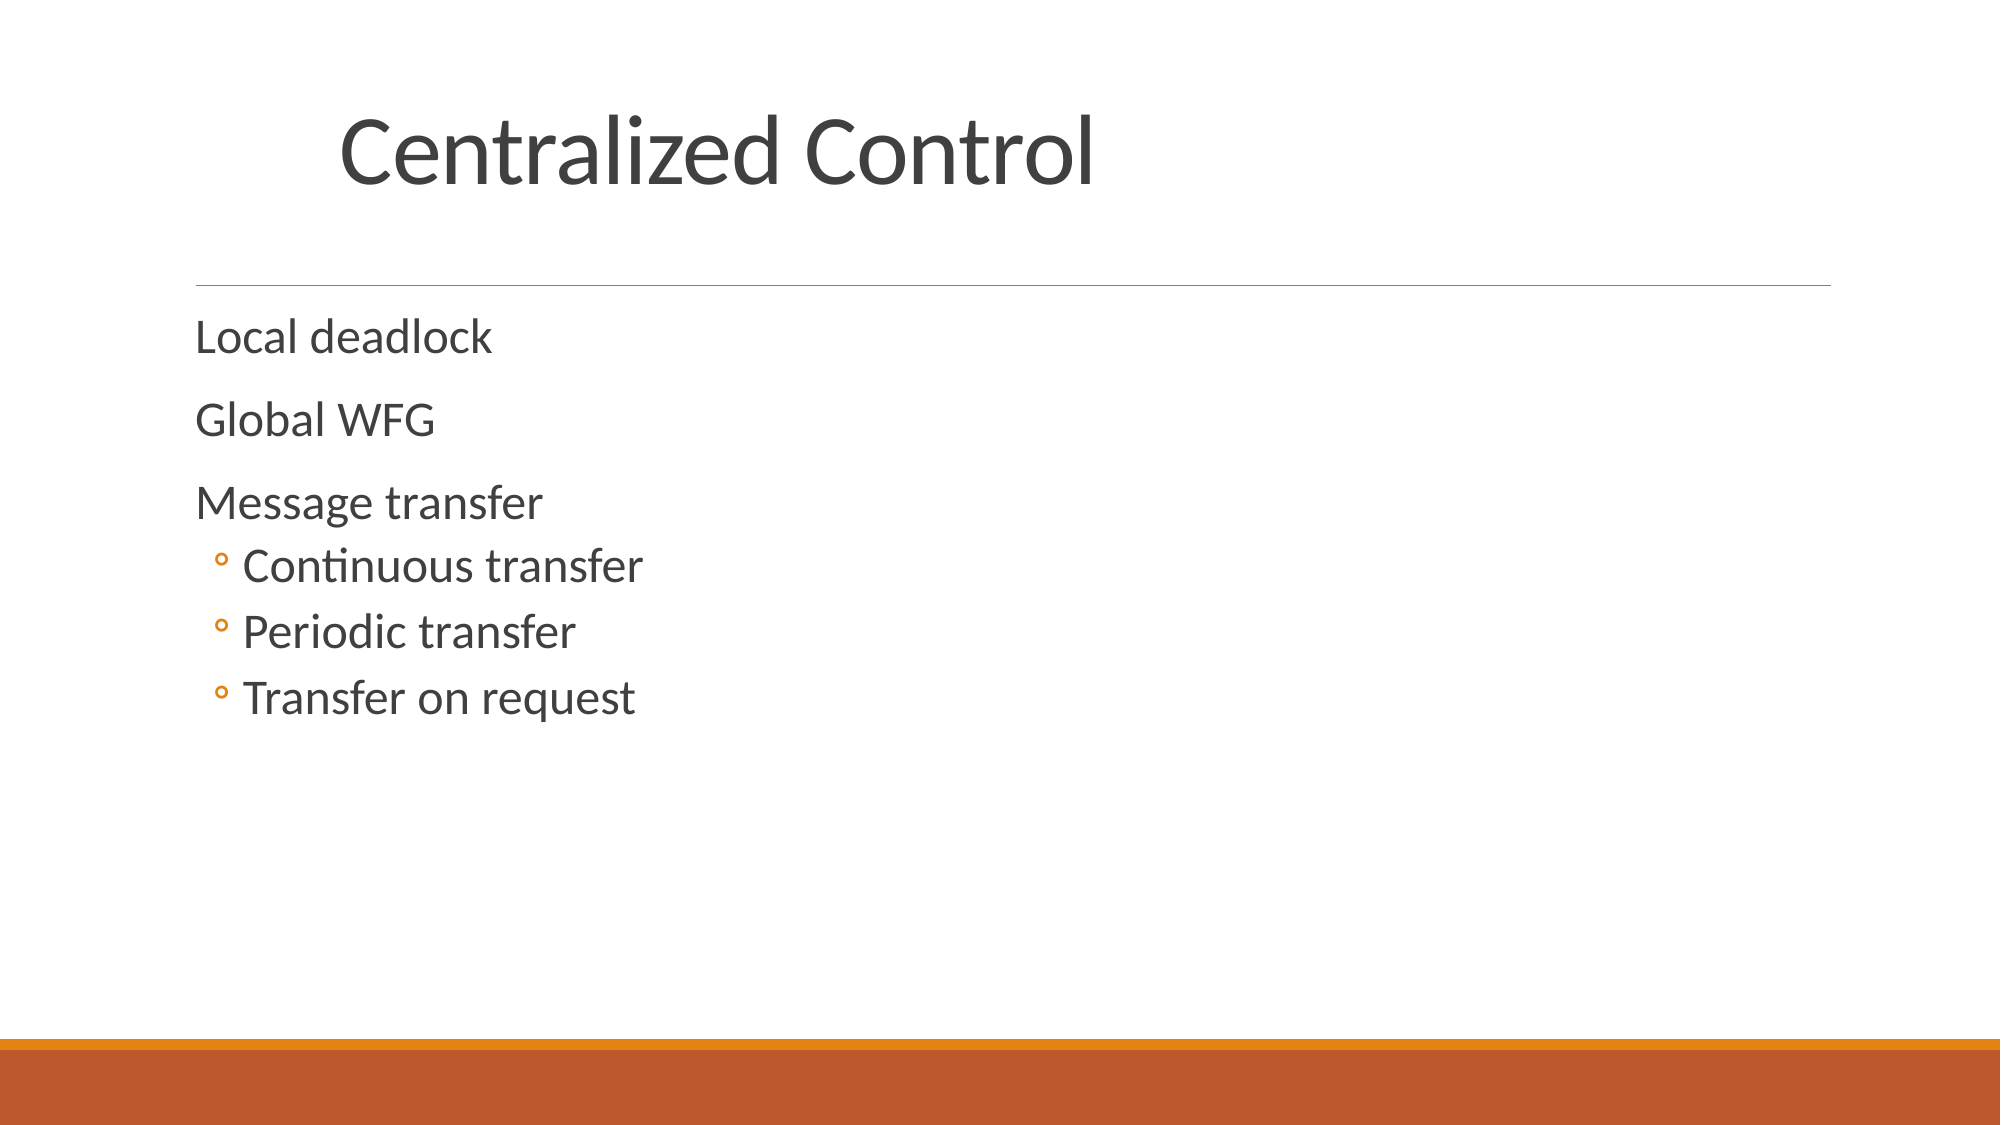

# Centralized Control
Local deadlock
Global WFG
Message transfer
Continuous transfer
Periodic transfer
Transfer on request